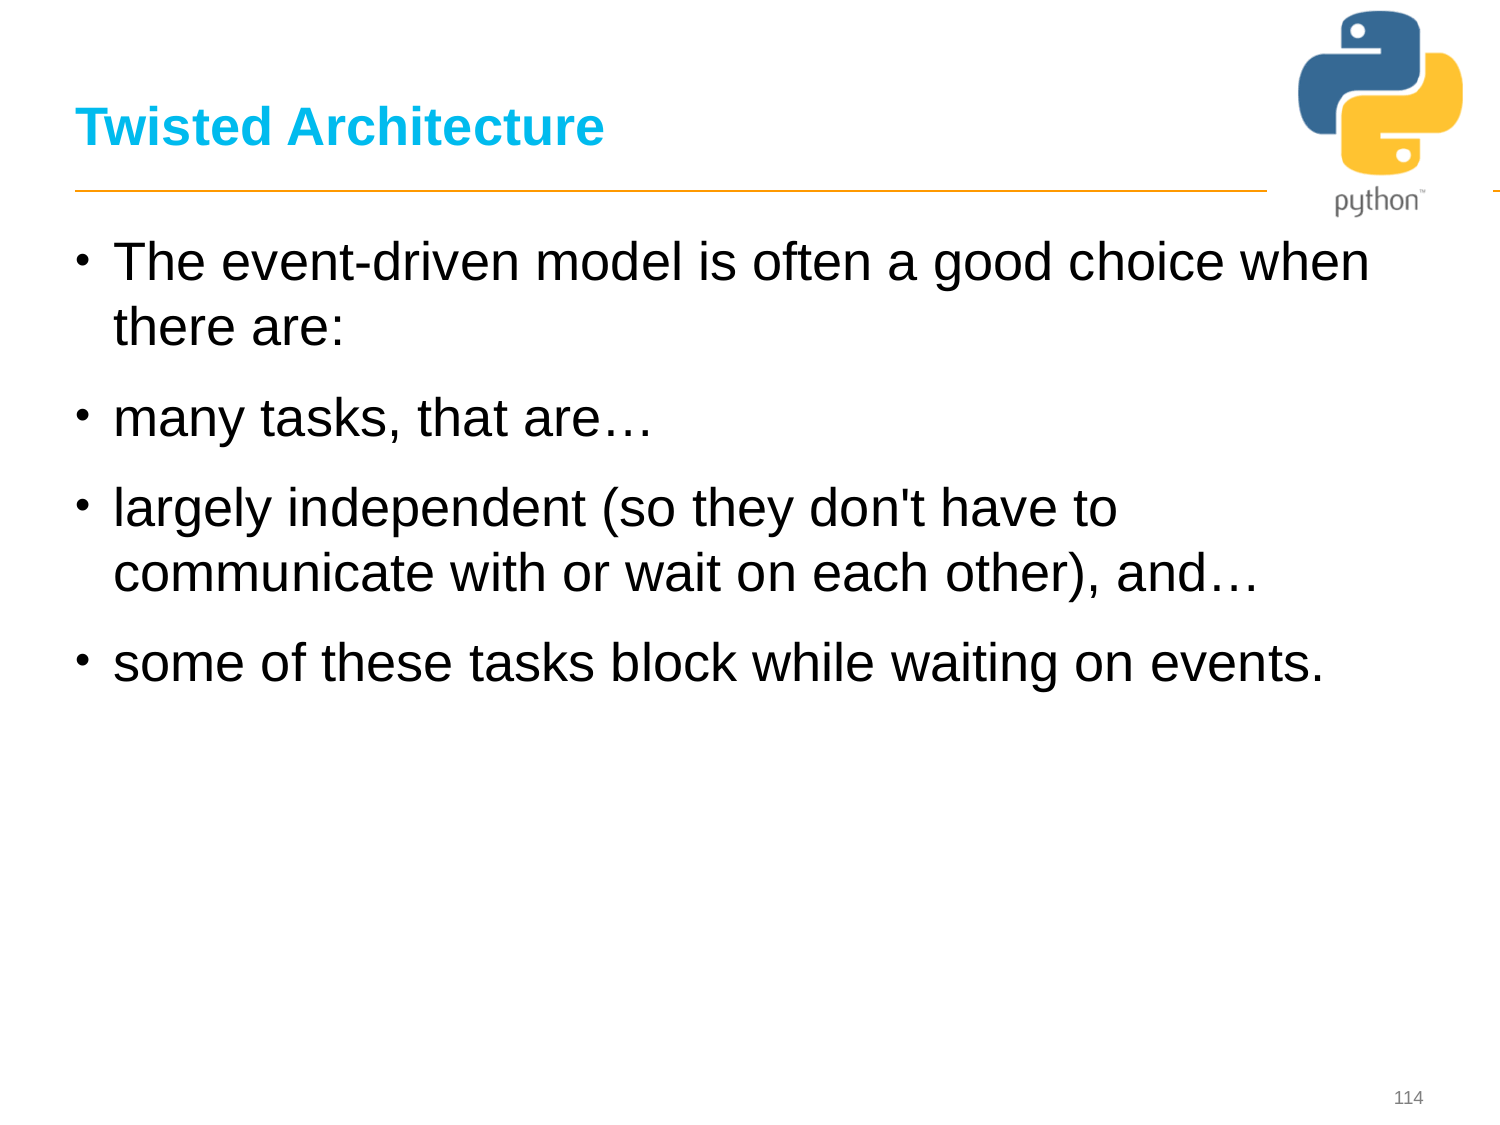

# Twisted Architecture
The event-driven model is often a good choice when there are:
many tasks, that are…
largely independent (so they don't have to communicate with or wait on each other), and…
some of these tasks block while waiting on events.